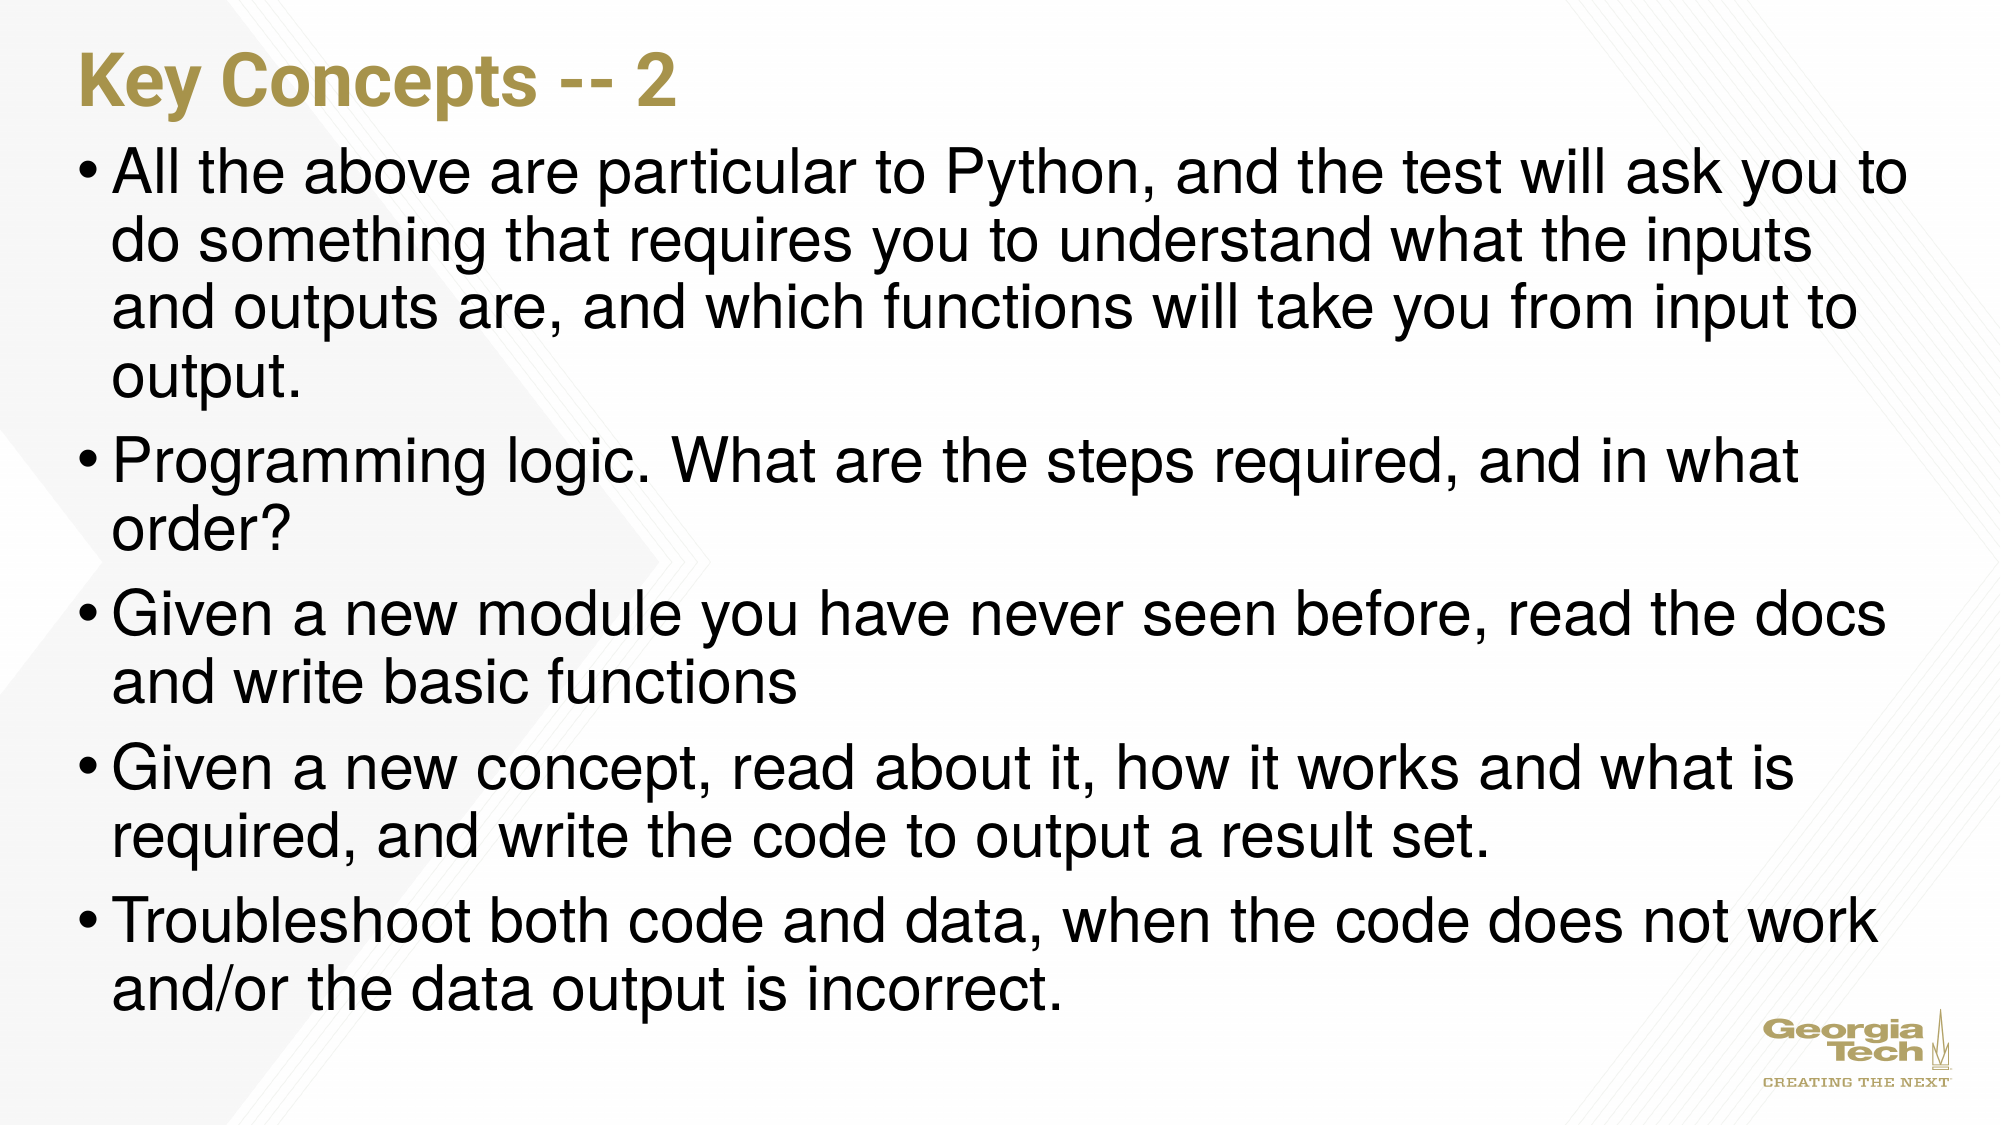

# Key Concepts -- 2
All the above are particular to Python, and the test will ask you to do something that requires you to understand what the inputs and outputs are, and which functions will take you from input to output.
Programming logic. What are the steps required, and in what order?
Given a new module you have never seen before, read the docs and write basic functions
Given a new concept, read about it, how it works and what is required, and write the code to output a result set.
Troubleshoot both code and data, when the code does not work and/or the data output is incorrect.